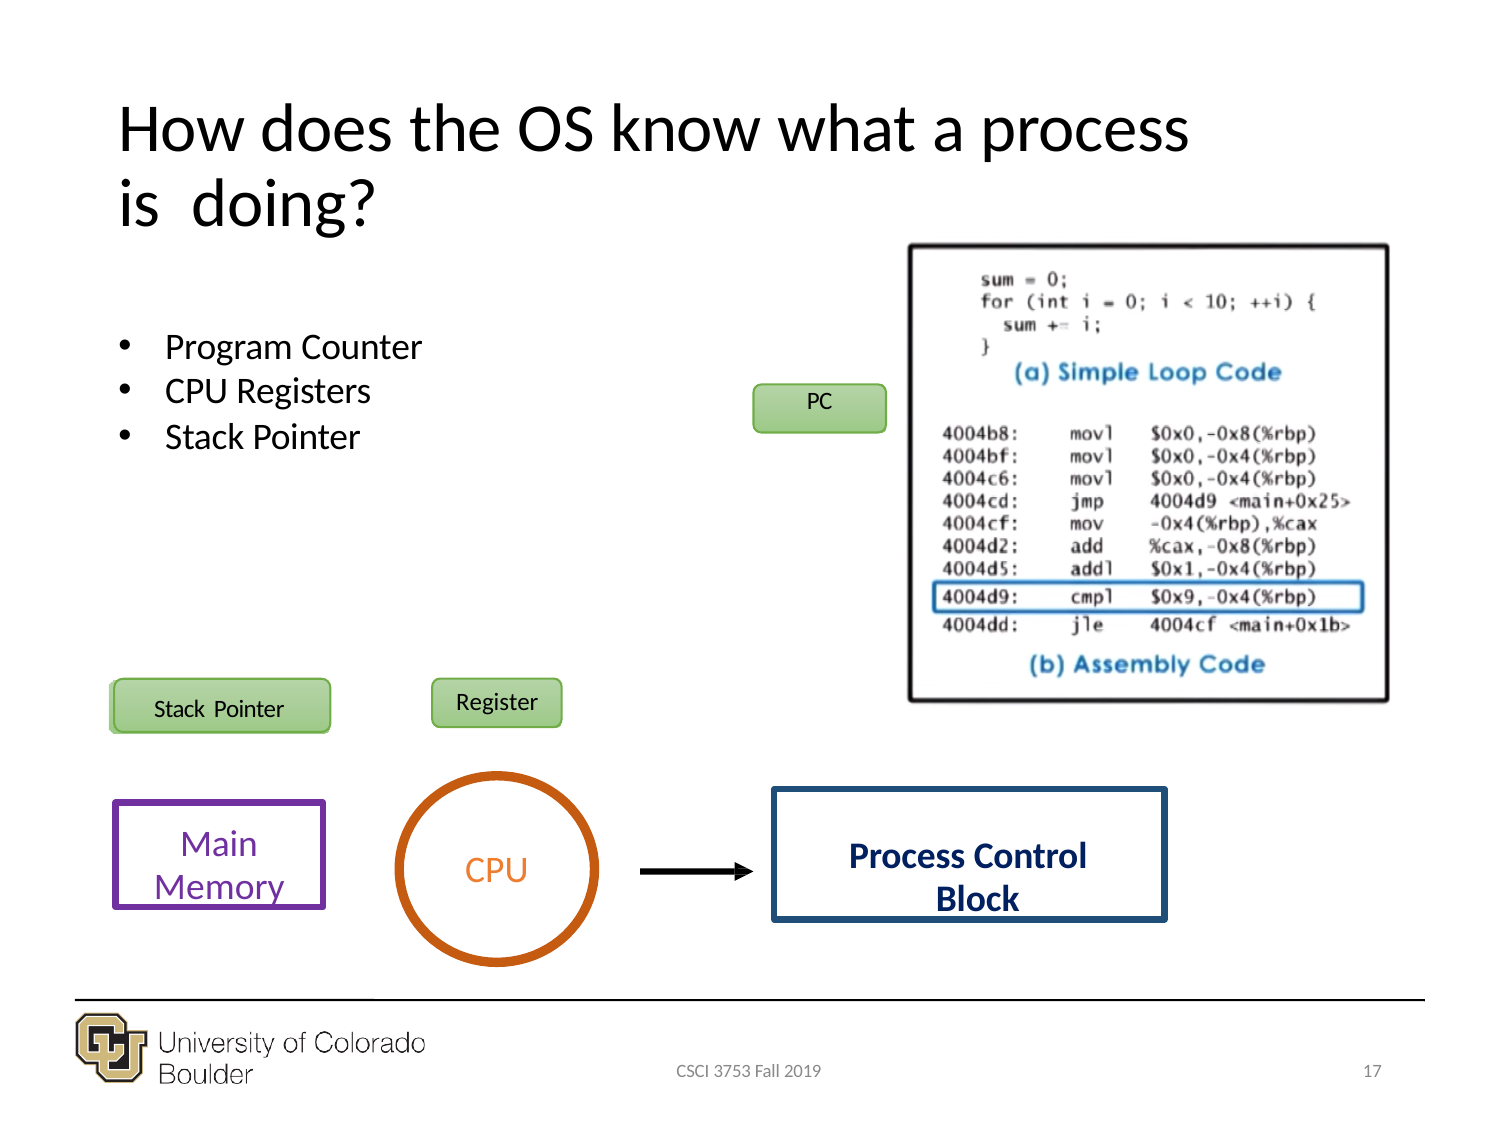

# How does the OS know what a process is  doing?

Program Counter
CPU Registers
Stack Pointer

PC

Stack Pointer
Register

Process Control  Block
Main  Memory
CPU

CSCI 3753 Fall 2019
17